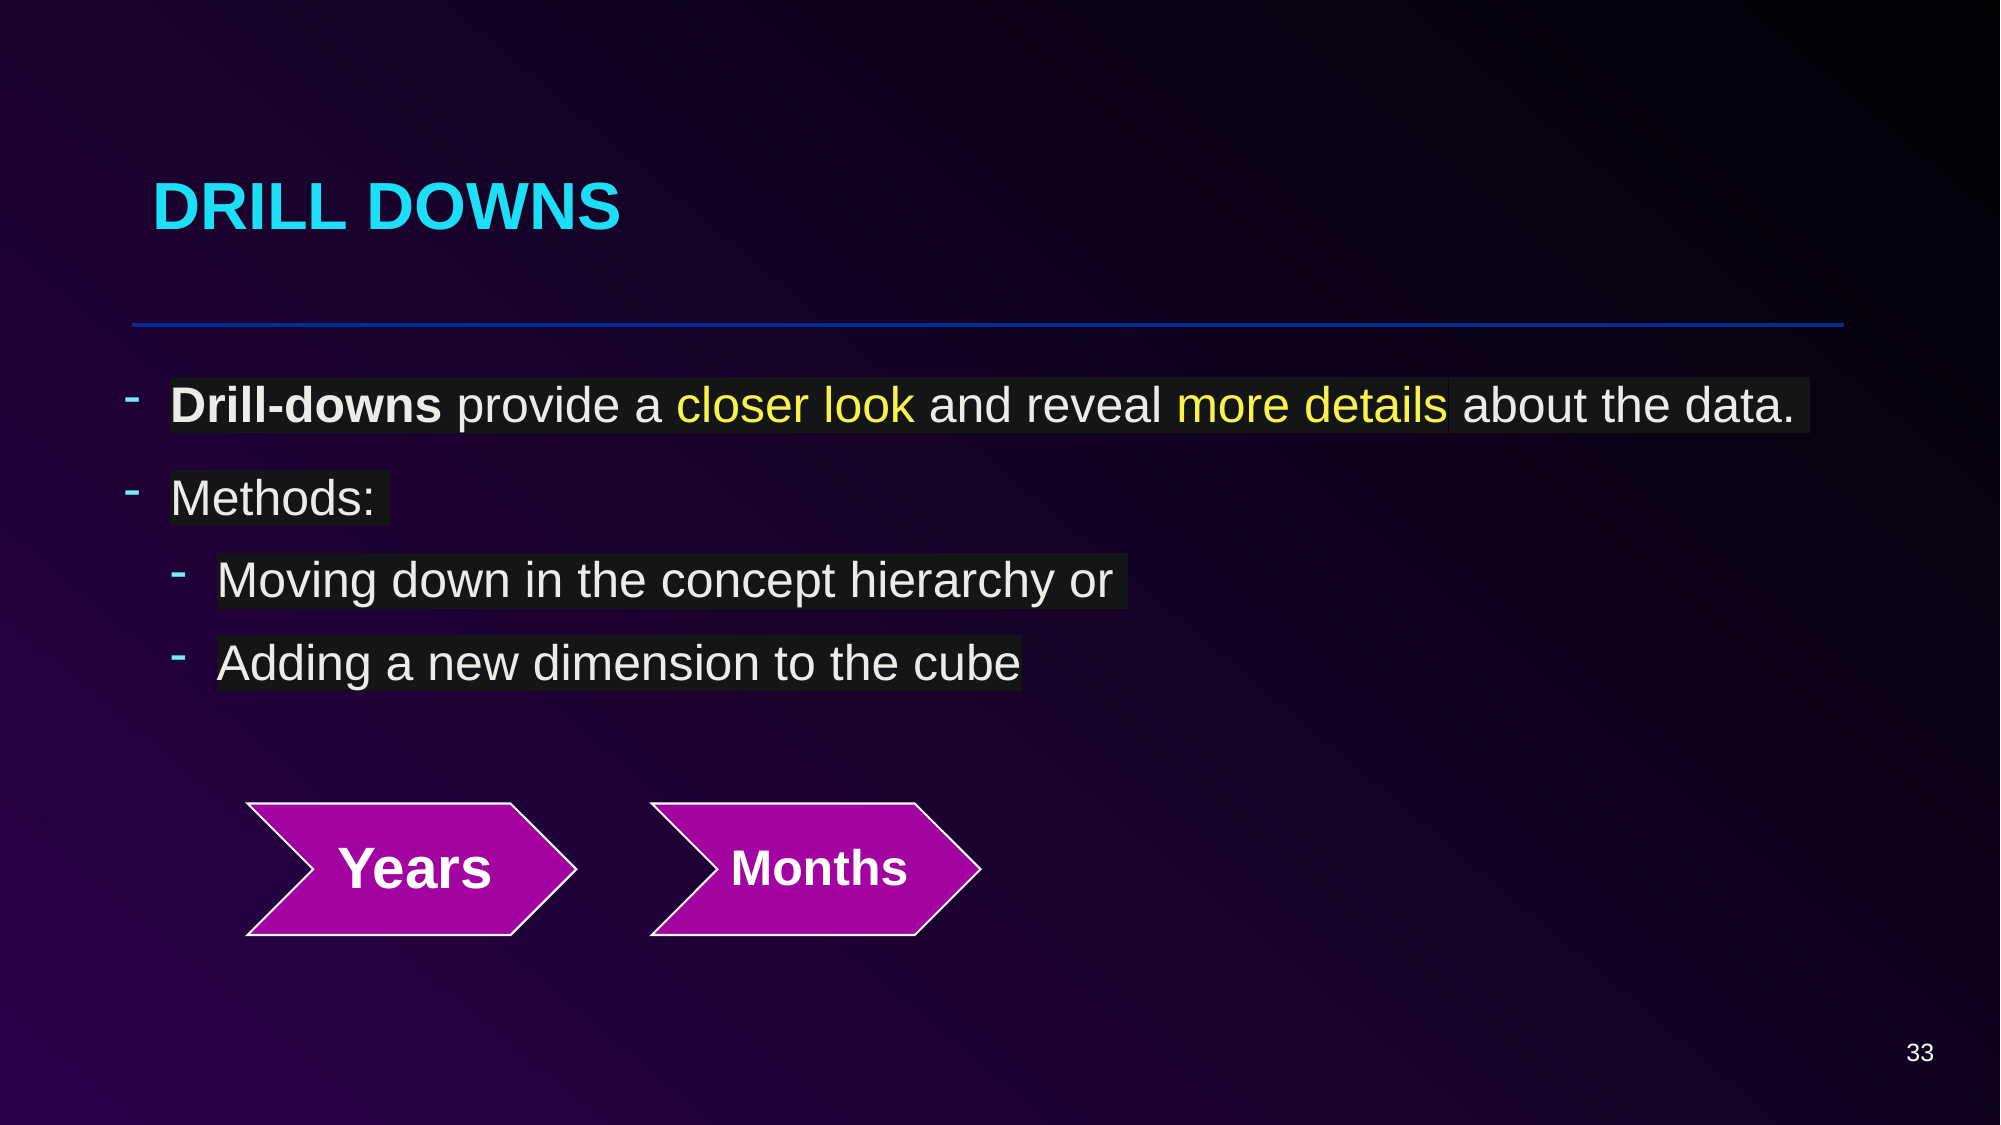

# DRILL DOWns
Drill-downs provide a closer look and reveal more details about the data.
Methods:
Moving down in the concept hierarchy or
Adding a new dimension to the cube

Years

Months
33